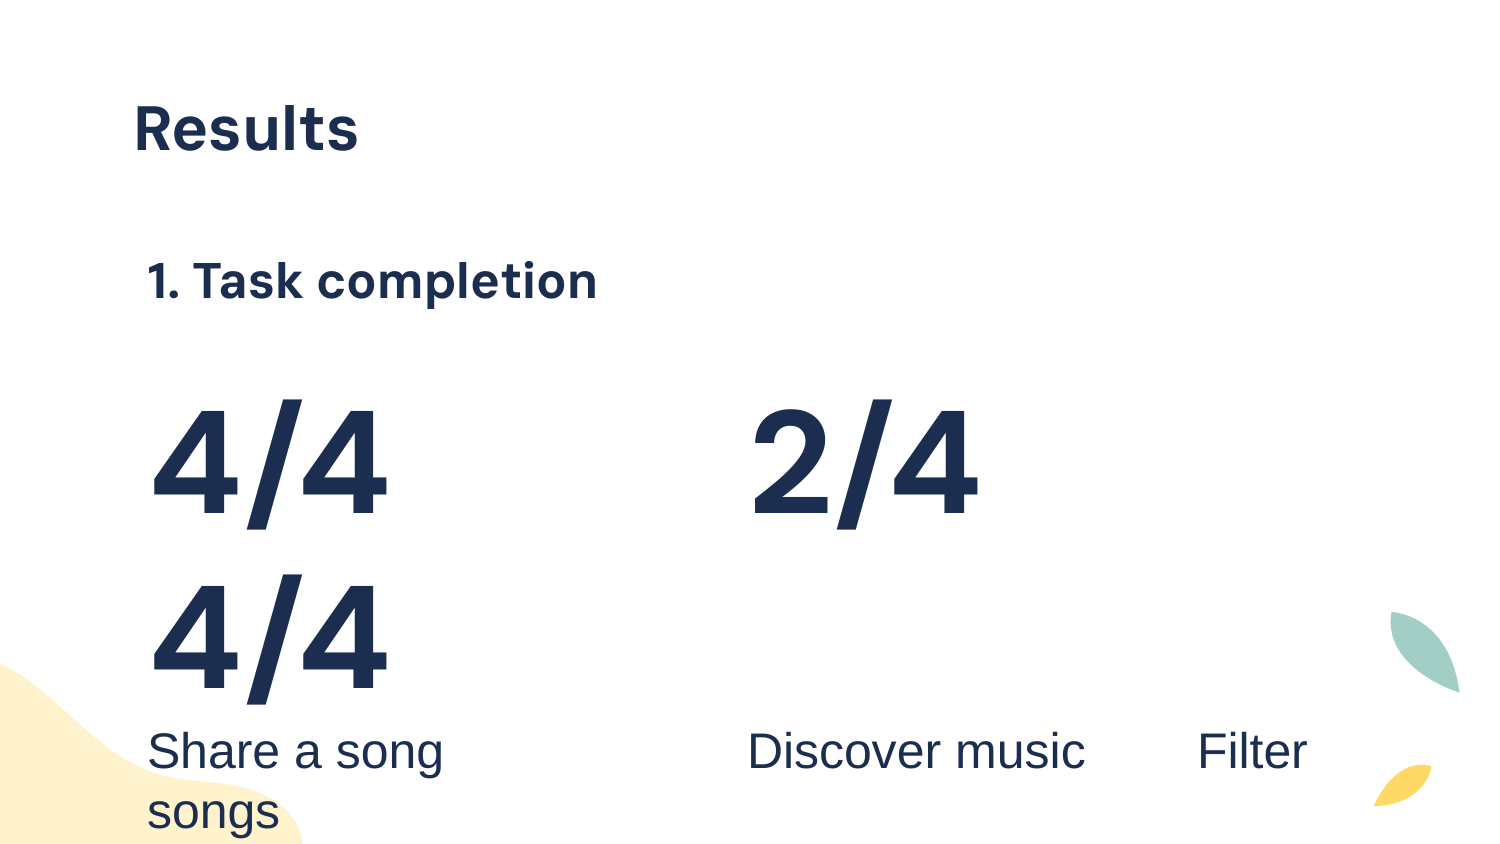

# Results
1. Task completion

4/4			2/4  		4/4
Share a song	     		Discover music     	Filter songs

*2 participants did not click “See More” to open playlists in the discover tabs